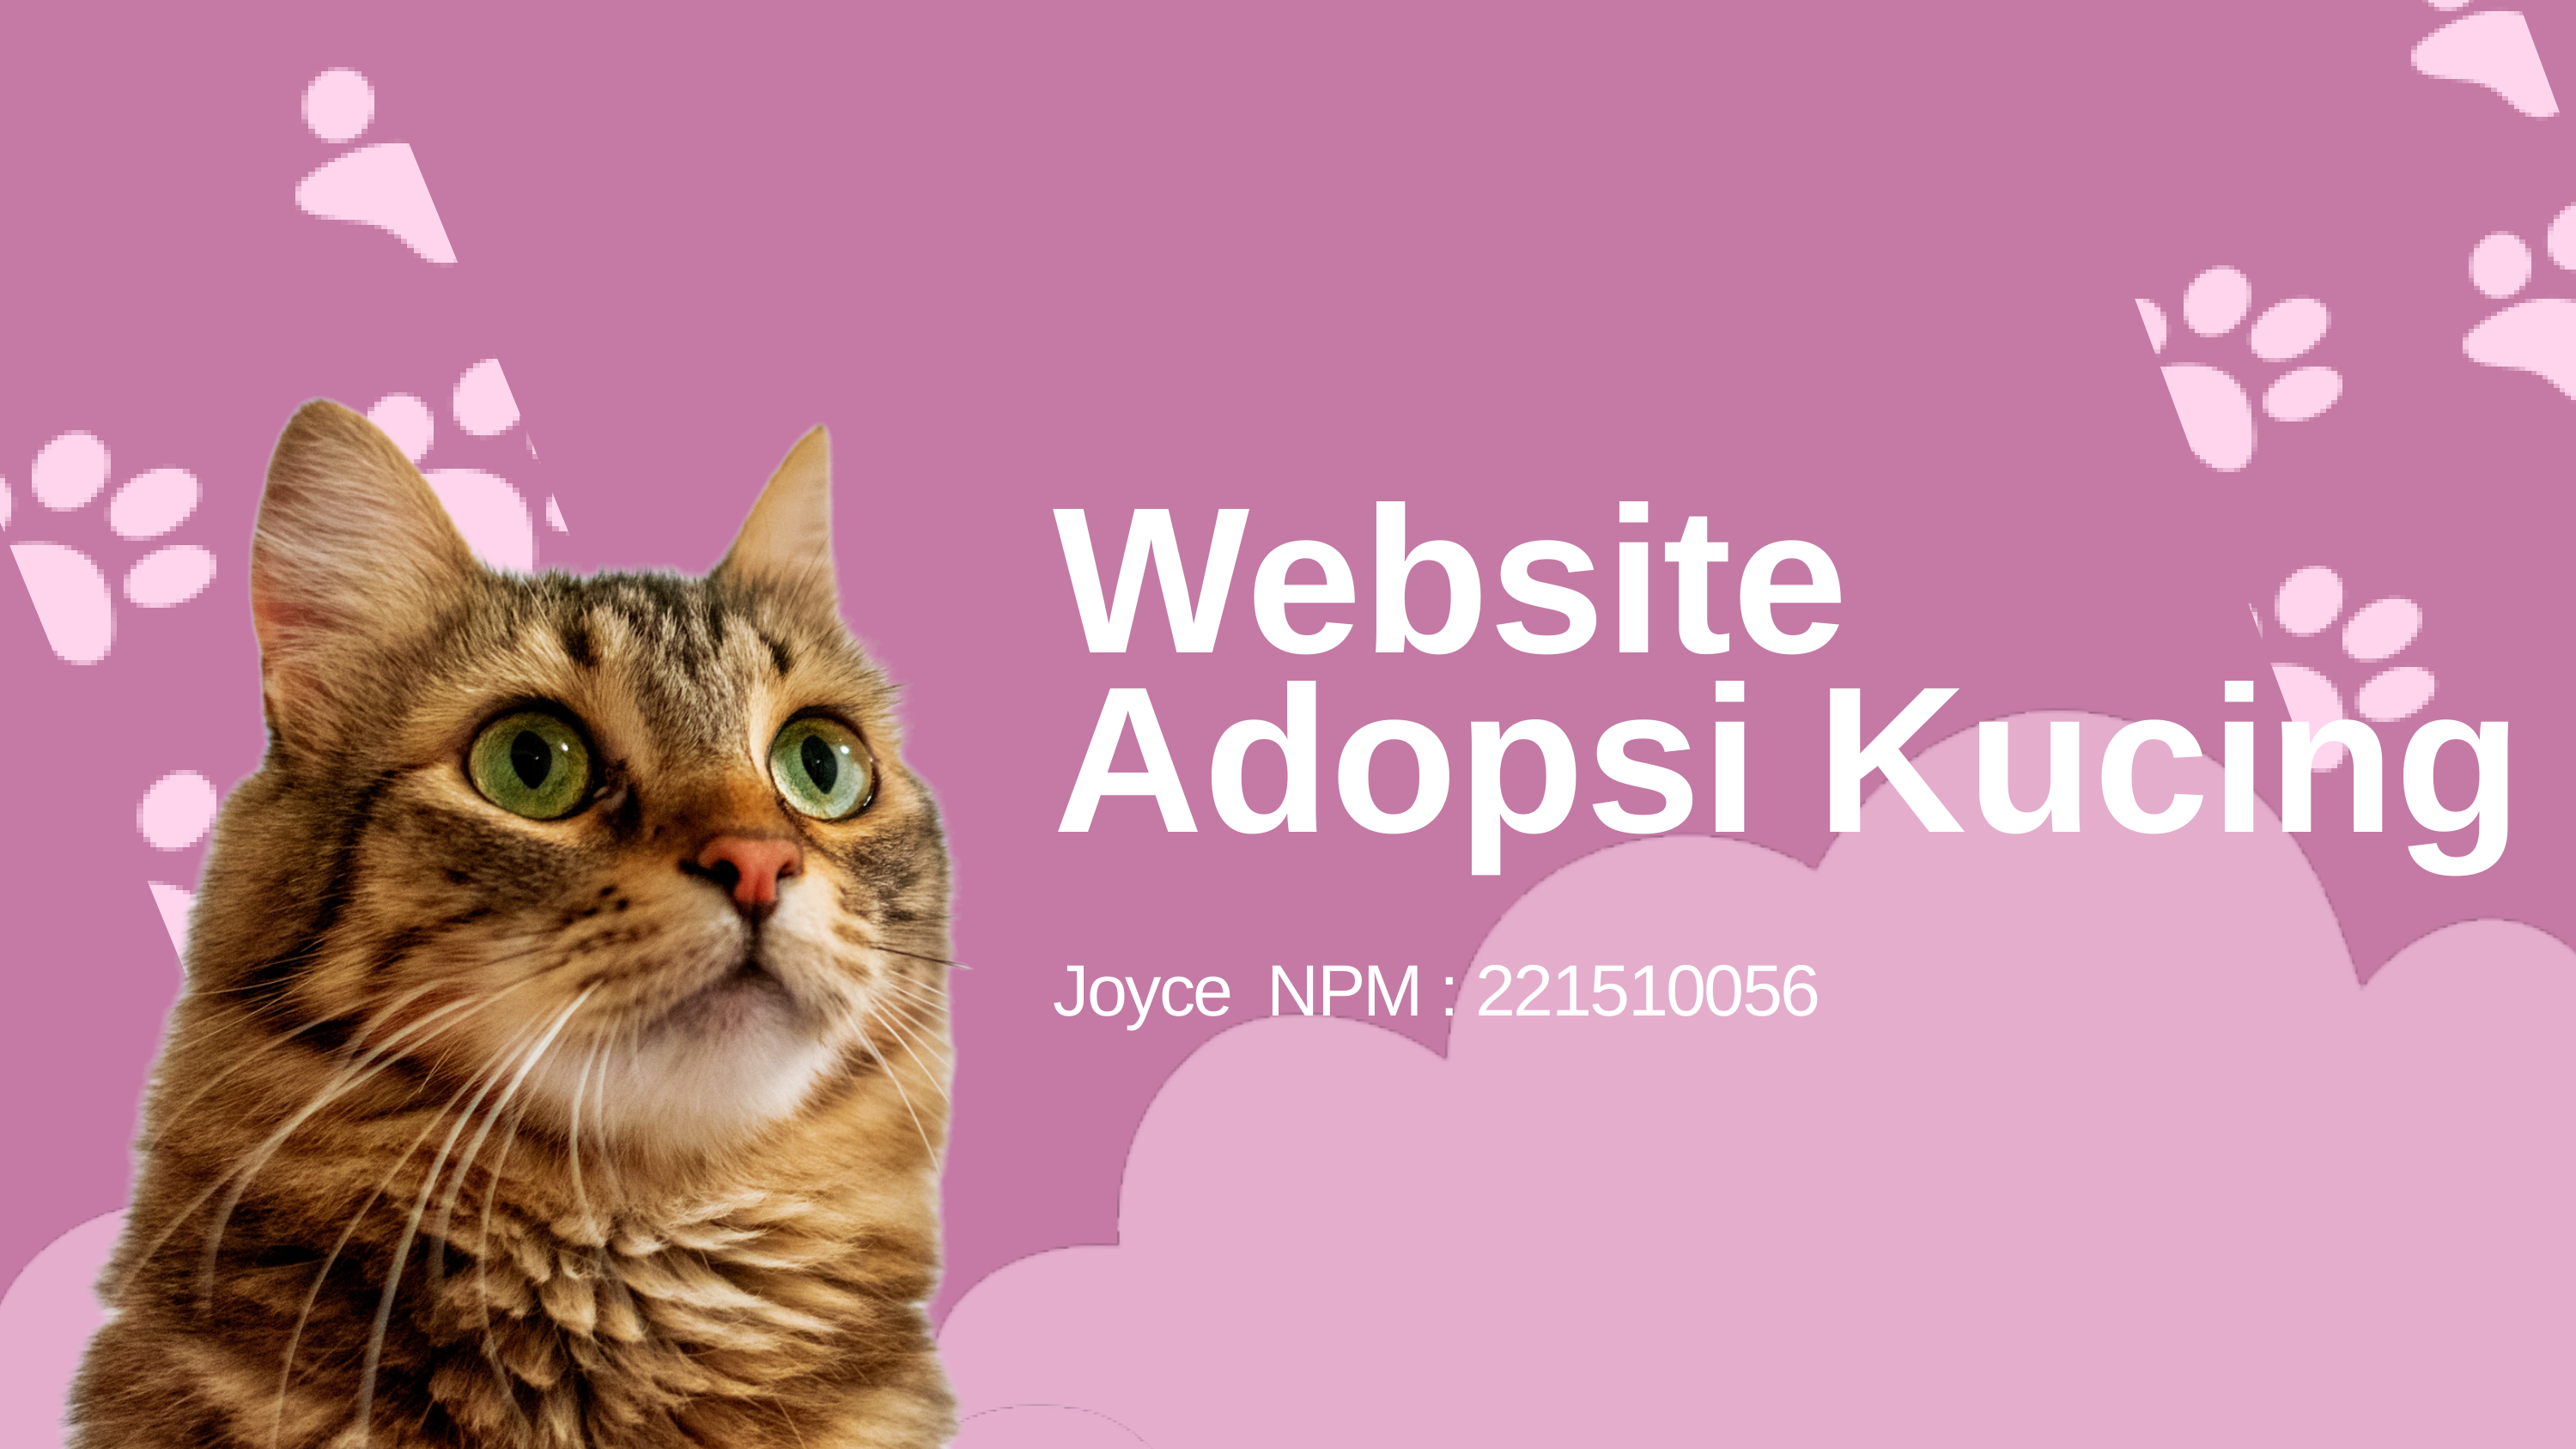

Website Adopsi Kucing

Joyce  NPM : 221510056